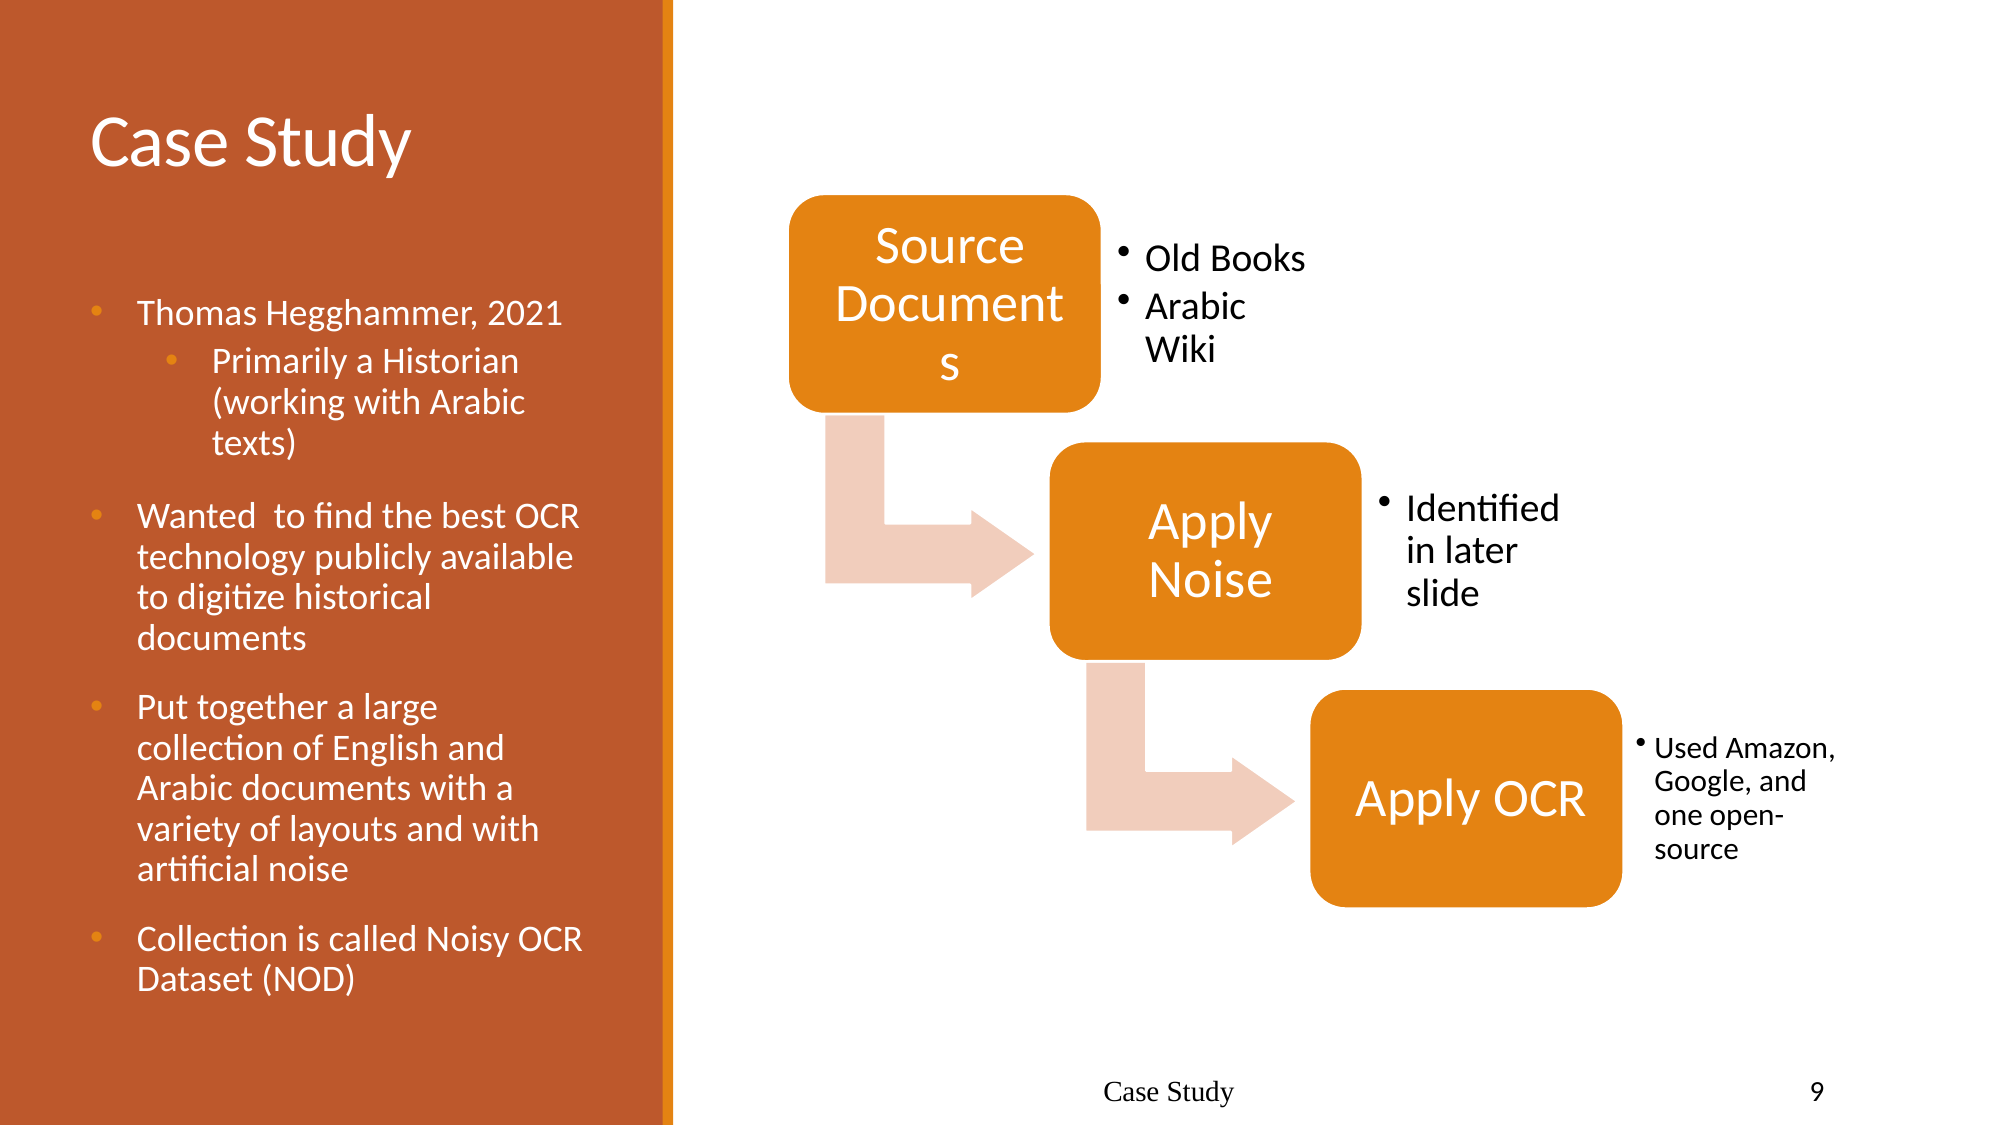

# Case Study
Source Documents
Old Books
Arabic Wiki
Apply Noise
Identified in later slide
Apply OCR
Used Amazon, Google, and one open-source
Thomas Hegghammer, 2021
Primarily a Historian (working with Arabic texts)
Wanted  to find the best OCR technology publicly available to digitize historical documents
Put together a large collection of English and Arabic documents with a variety of layouts and with artificial noise
Collection is called Noisy OCR Dataset (NOD)
Case Study
9